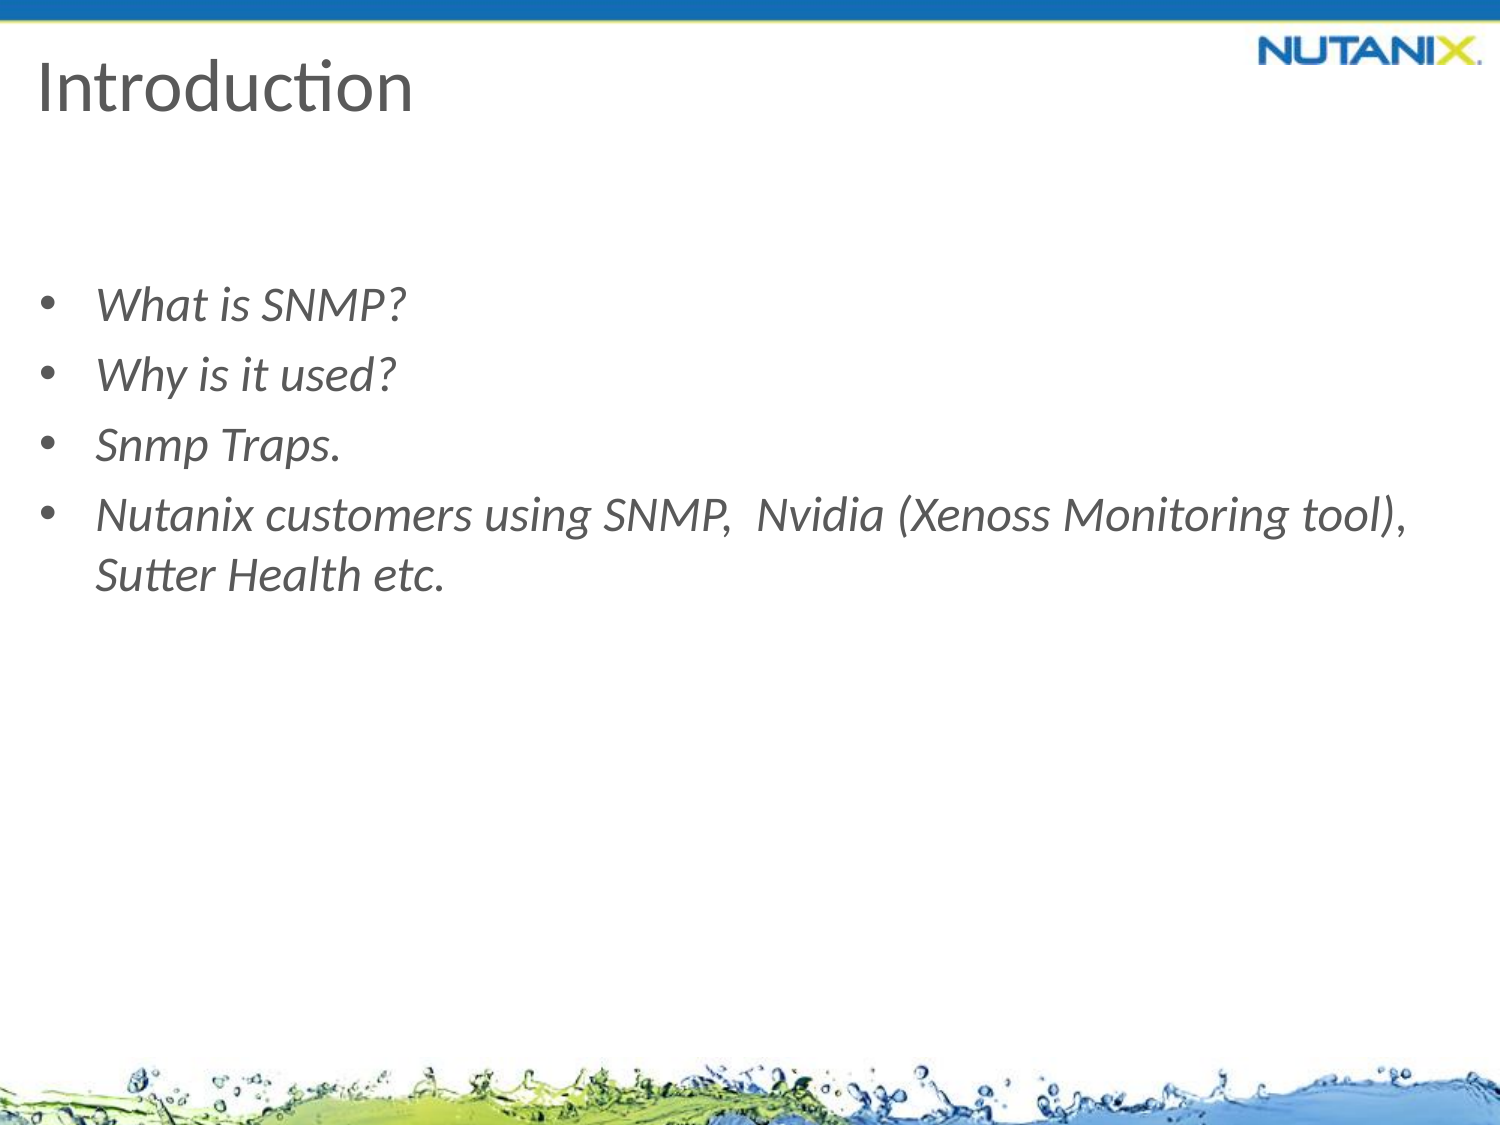

# Introduction

What is SNMP?
Why is it used?
Snmp Traps.
Nutanix customers using SNMP,  Nvidia (Xenoss Monitoring tool), Sutter Health etc.